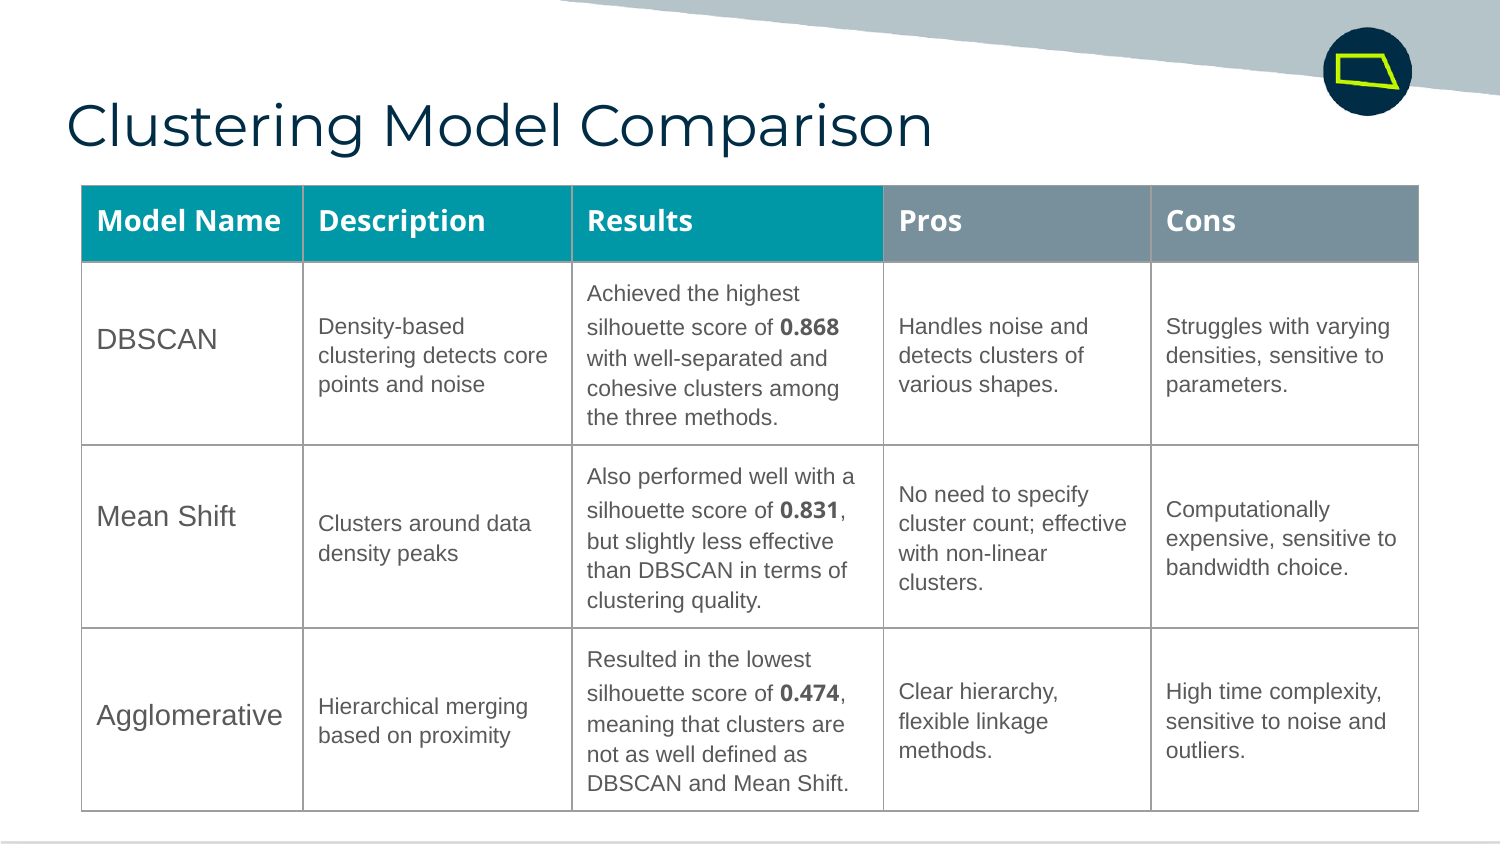

Clustering Model Comparison
| Model Name | Description | Results | Pros | Cons |
| --- | --- | --- | --- | --- |
| DBSCAN | Density-based clustering detects core points and noise | Achieved the highest silhouette score of 0.868 with well-separated and cohesive clusters among the three methods. | Handles noise and detects clusters of various shapes. | Struggles with varying densities, sensitive to parameters. |
| Mean Shift | Clusters around data density peaks | Also performed well with a silhouette score of 0.831, but slightly less effective than DBSCAN in terms of clustering quality. | No need to specify cluster count; effective with non-linear clusters. | Computationally expensive, sensitive to bandwidth choice. |
| Agglomerative | Hierarchical merging based on proximity | Resulted in the lowest silhouette score of 0.474, meaning that clusters are not as well defined as DBSCAN and Mean Shift. | Clear hierarchy, flexible linkage methods. | High time complexity, sensitive to noise and outliers. |